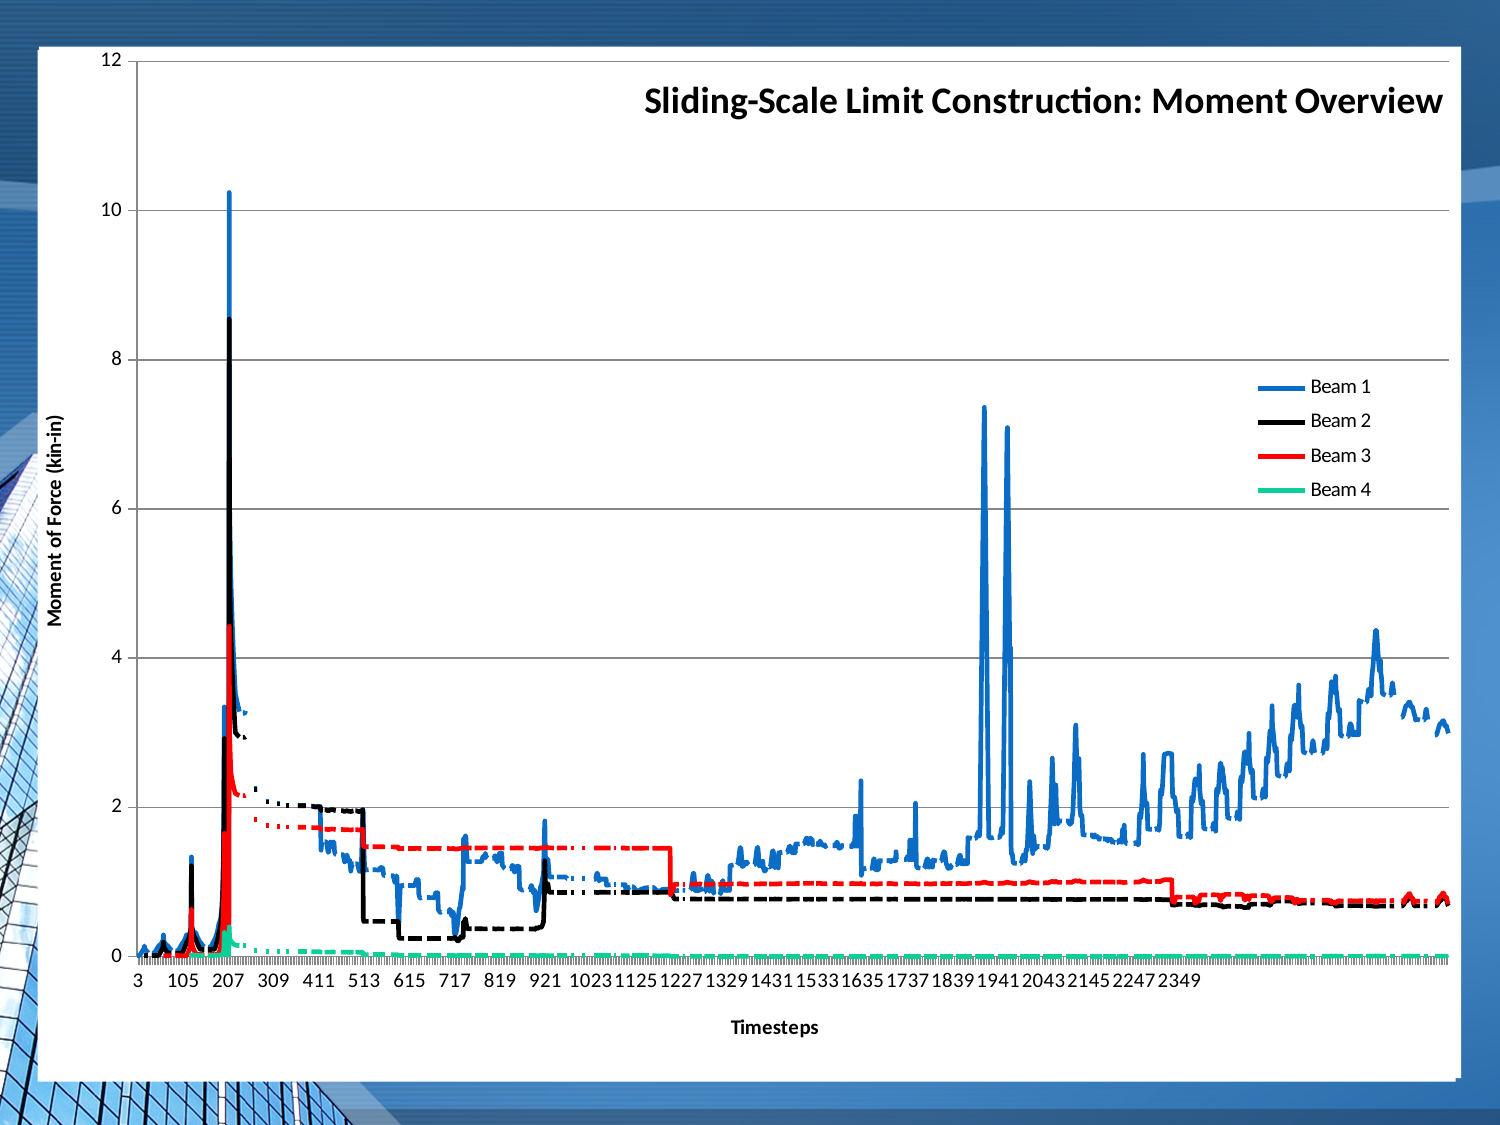

# Construction

### Chart: Sliding-Scale Limit Construction: Moment Overview

| Category |  |  |  |  |
|---|---|---|---|---|

### Chart: Robot z-height: Location Overview

| Category | smartrepairer_0-height |
|---|---|
Attempt to simply lower the limit
Structure built, robot stuck on reinforcing base
Sliding Scale
0.16 kips-in to 4.1 kips-in